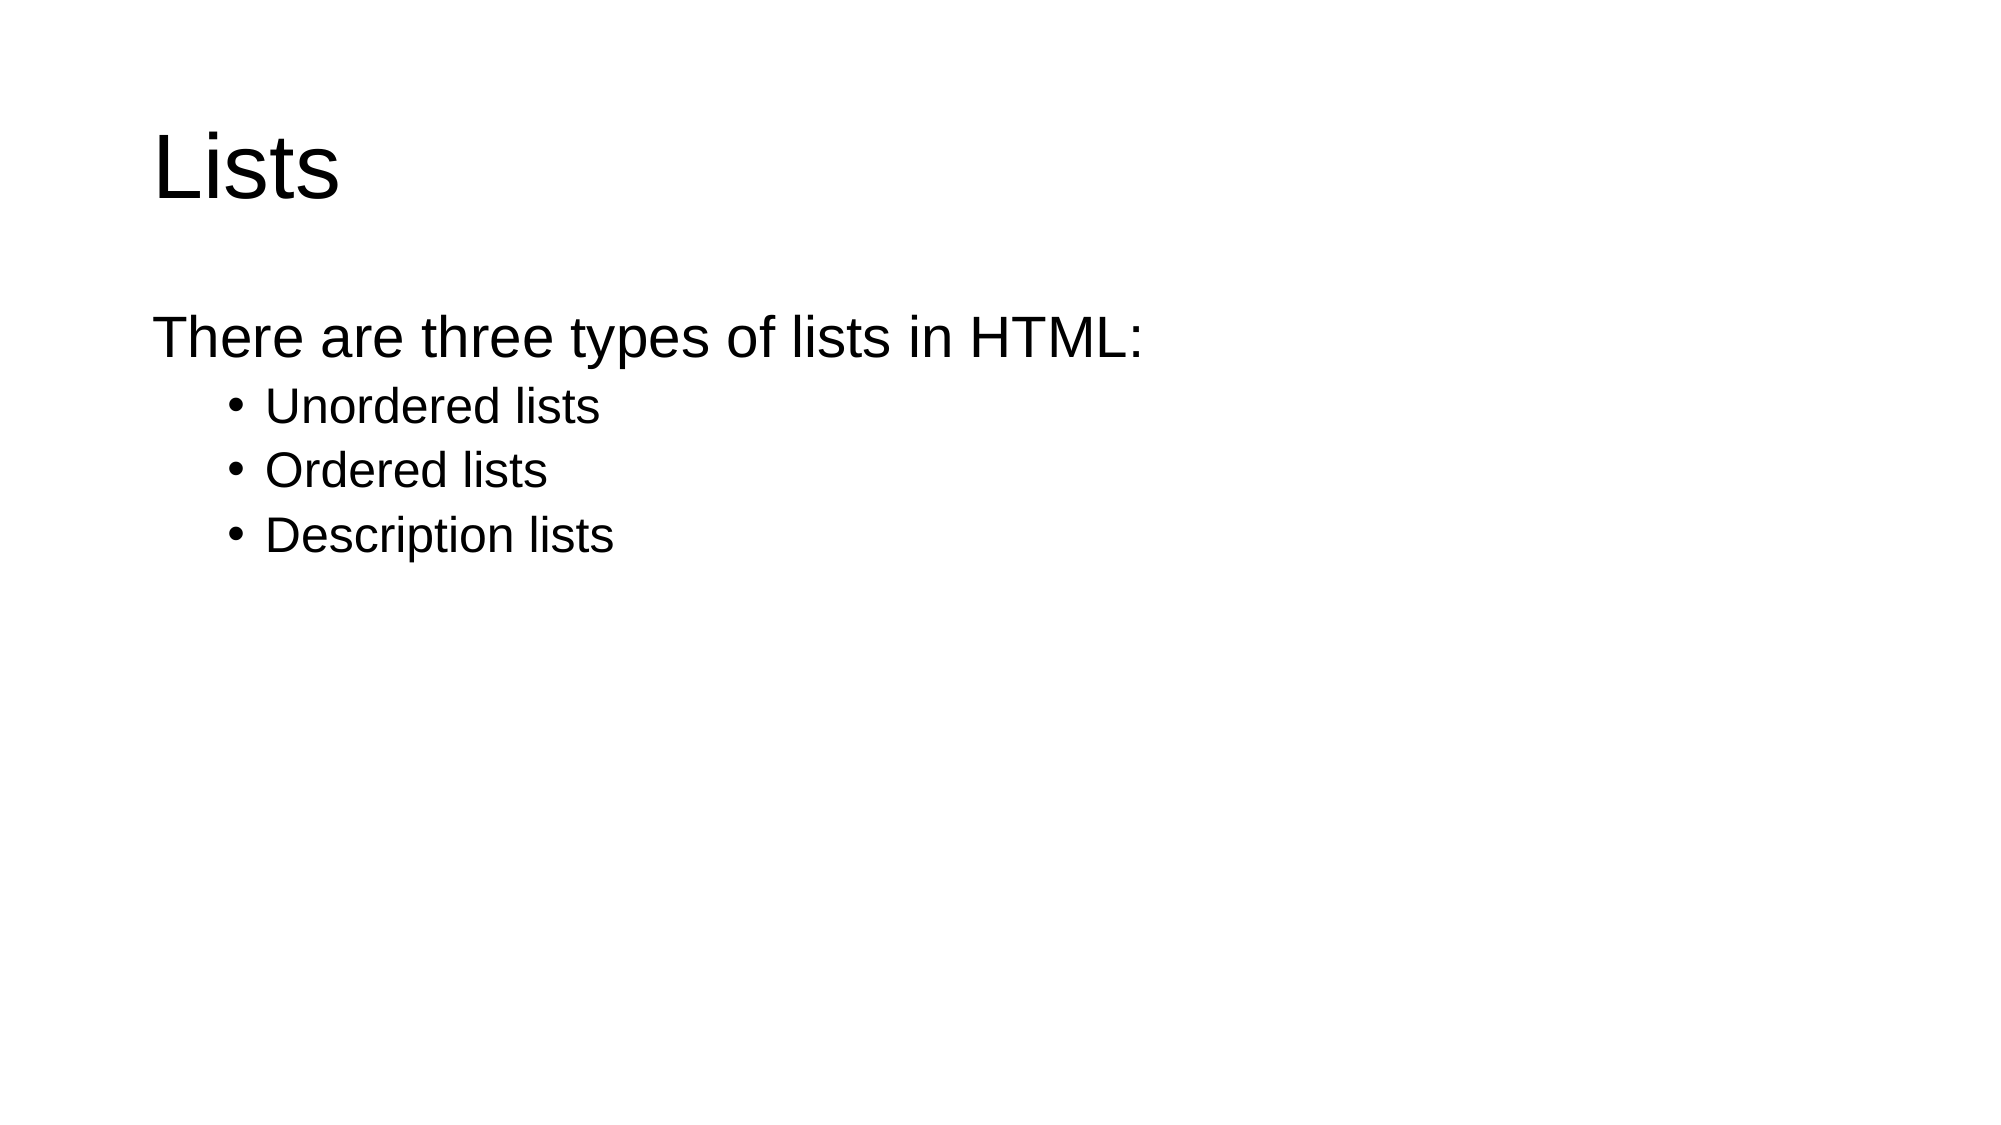

# Lists
There are three types of lists in HTML:
Unordered lists
Ordered lists
Description lists